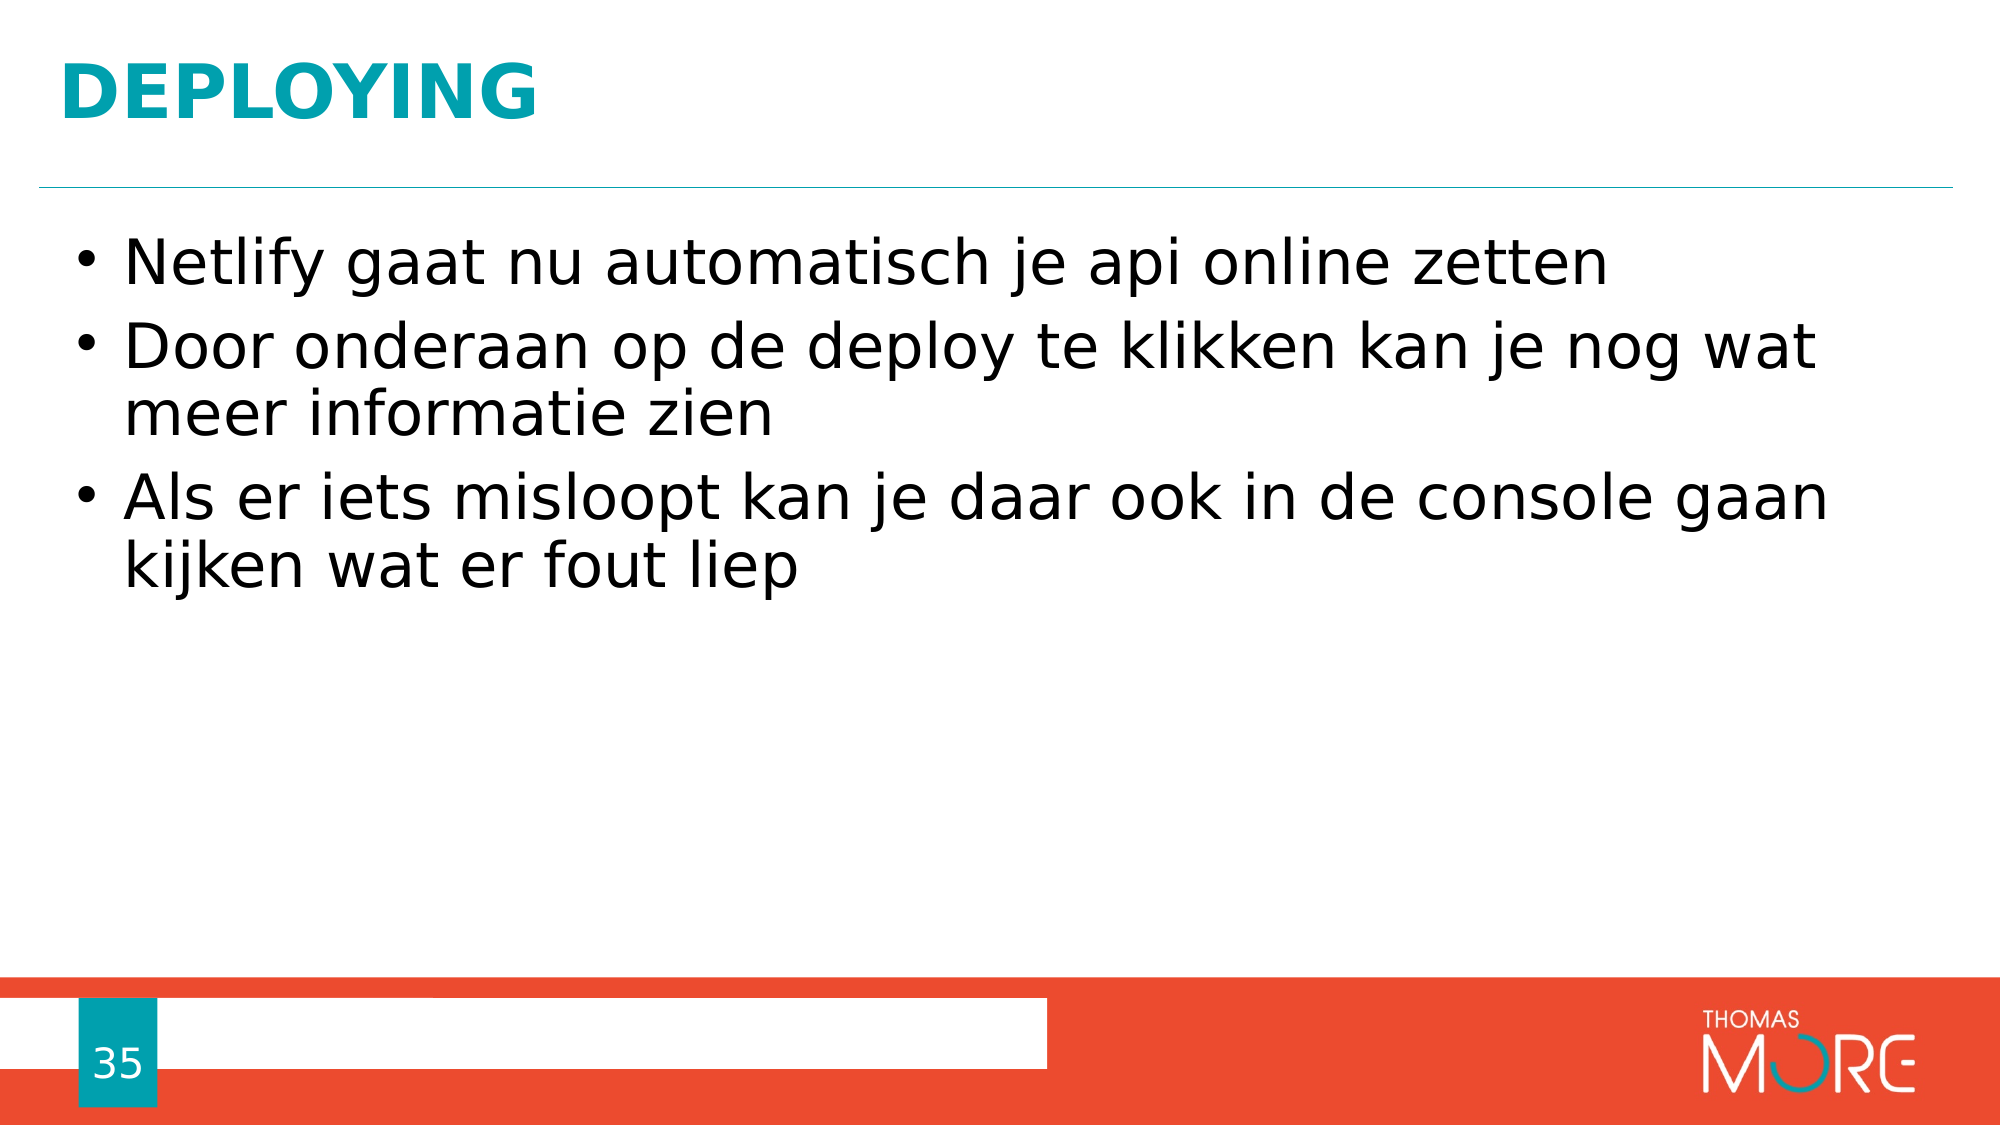

# Deploying
Netlify gaat nu automatisch je api online zetten
Door onderaan op de deploy te klikken kan je nog wat meer informatie zien
Als er iets misloopt kan je daar ook in de console gaan kijken wat er fout liep
35